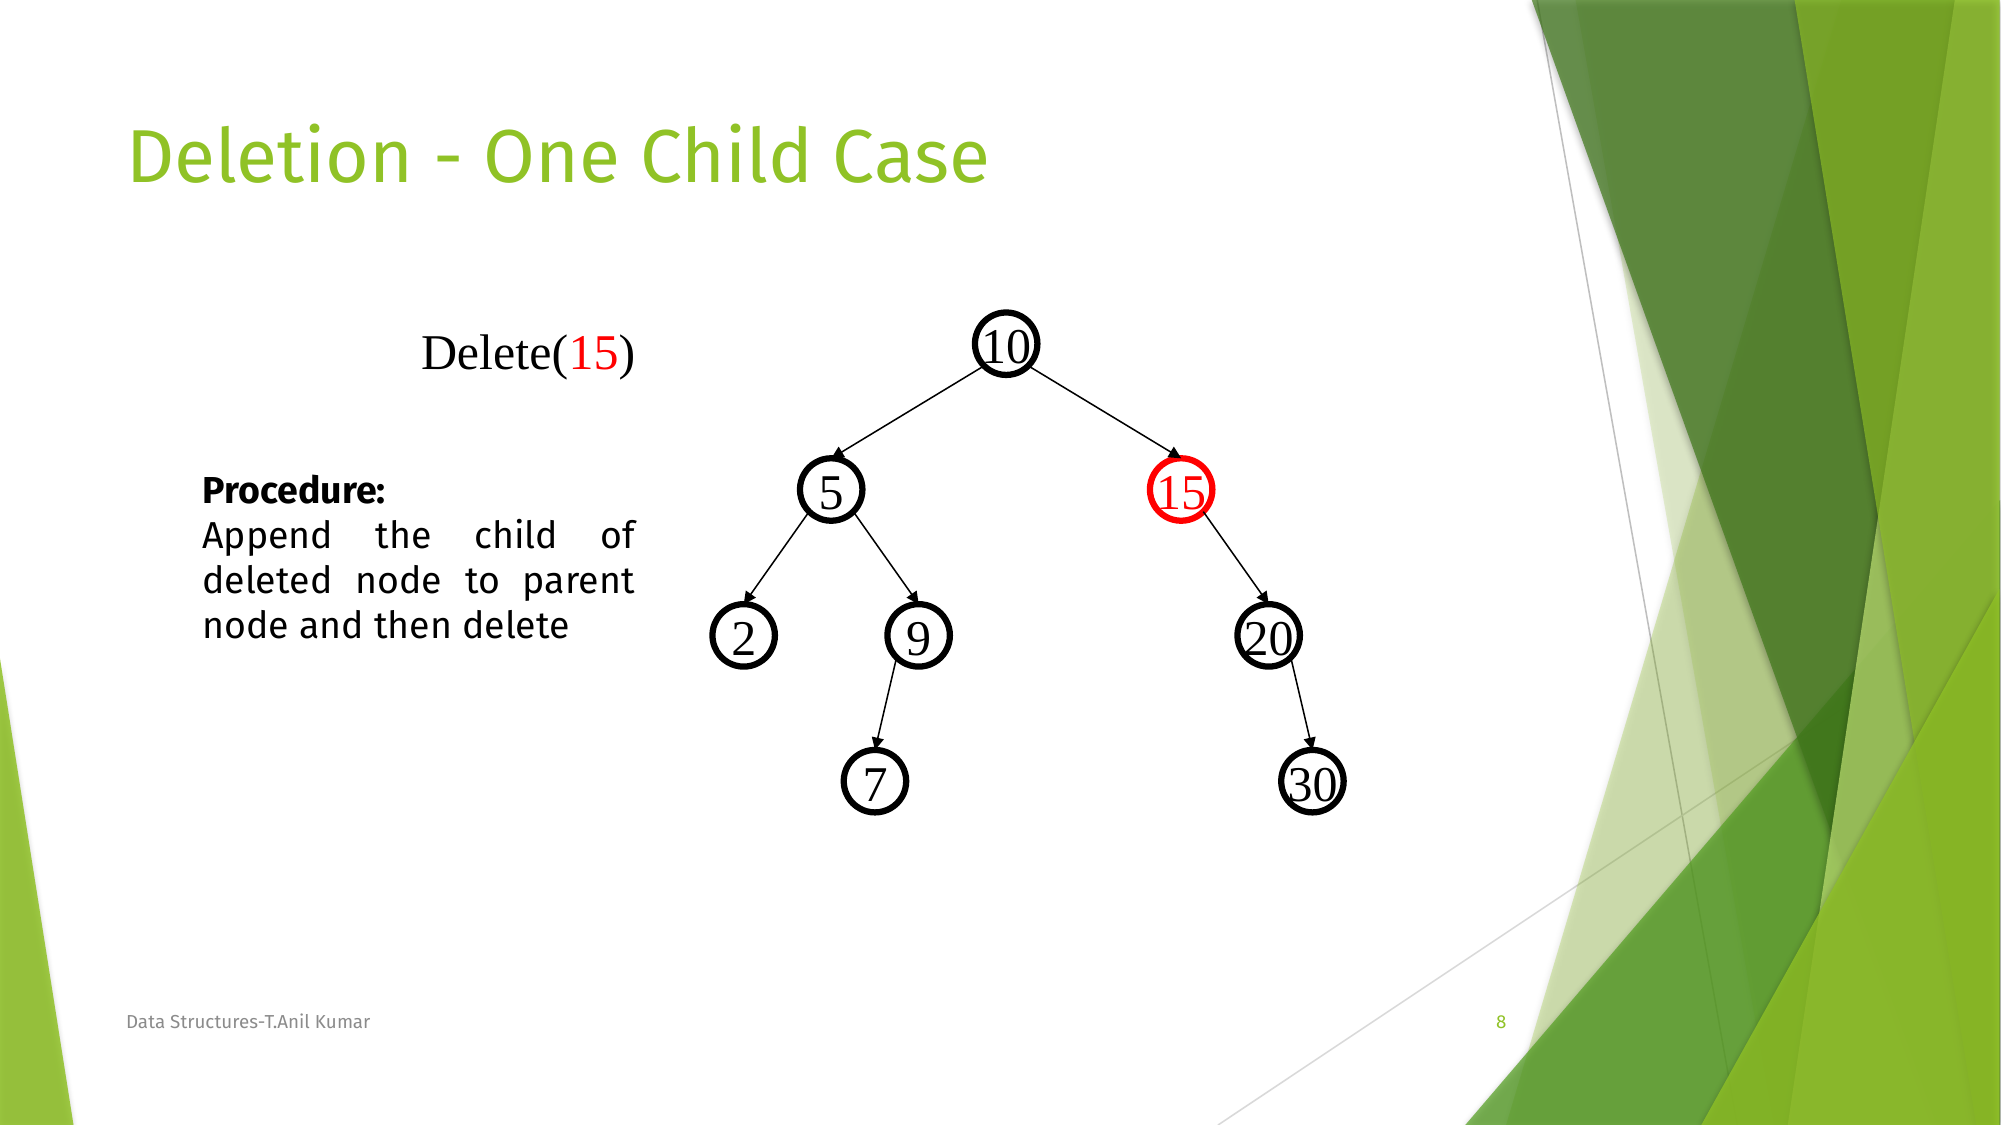

# Deletion - One Child Case
Delete(15)
10
Procedure:
Append the child of deleted node to parent node and then delete
5
15
2
9
20
7
30
Data Structures-T.Anil Kumar
8